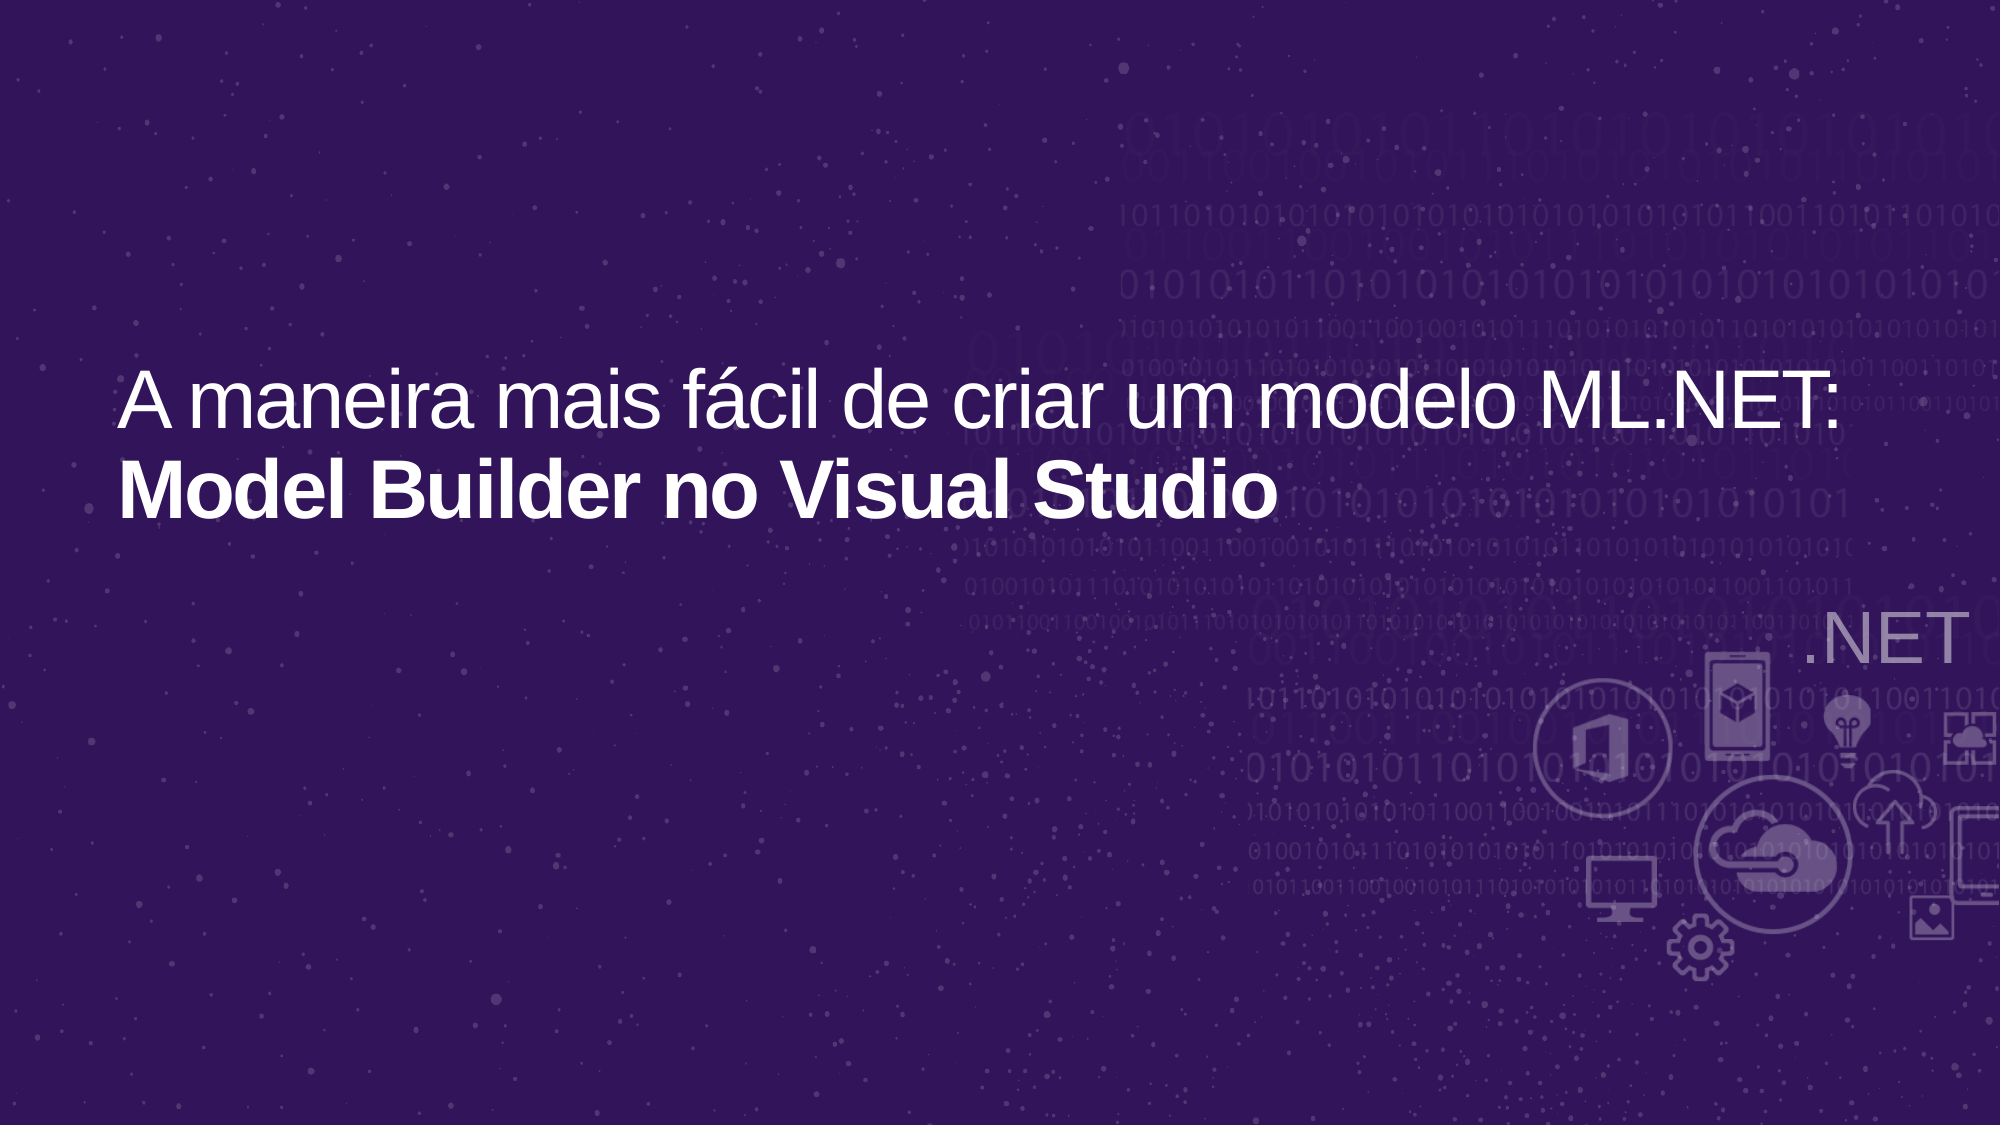

# A maneira mais fácil de criar um modelo ML.NET: Model Builder no Visual Studio